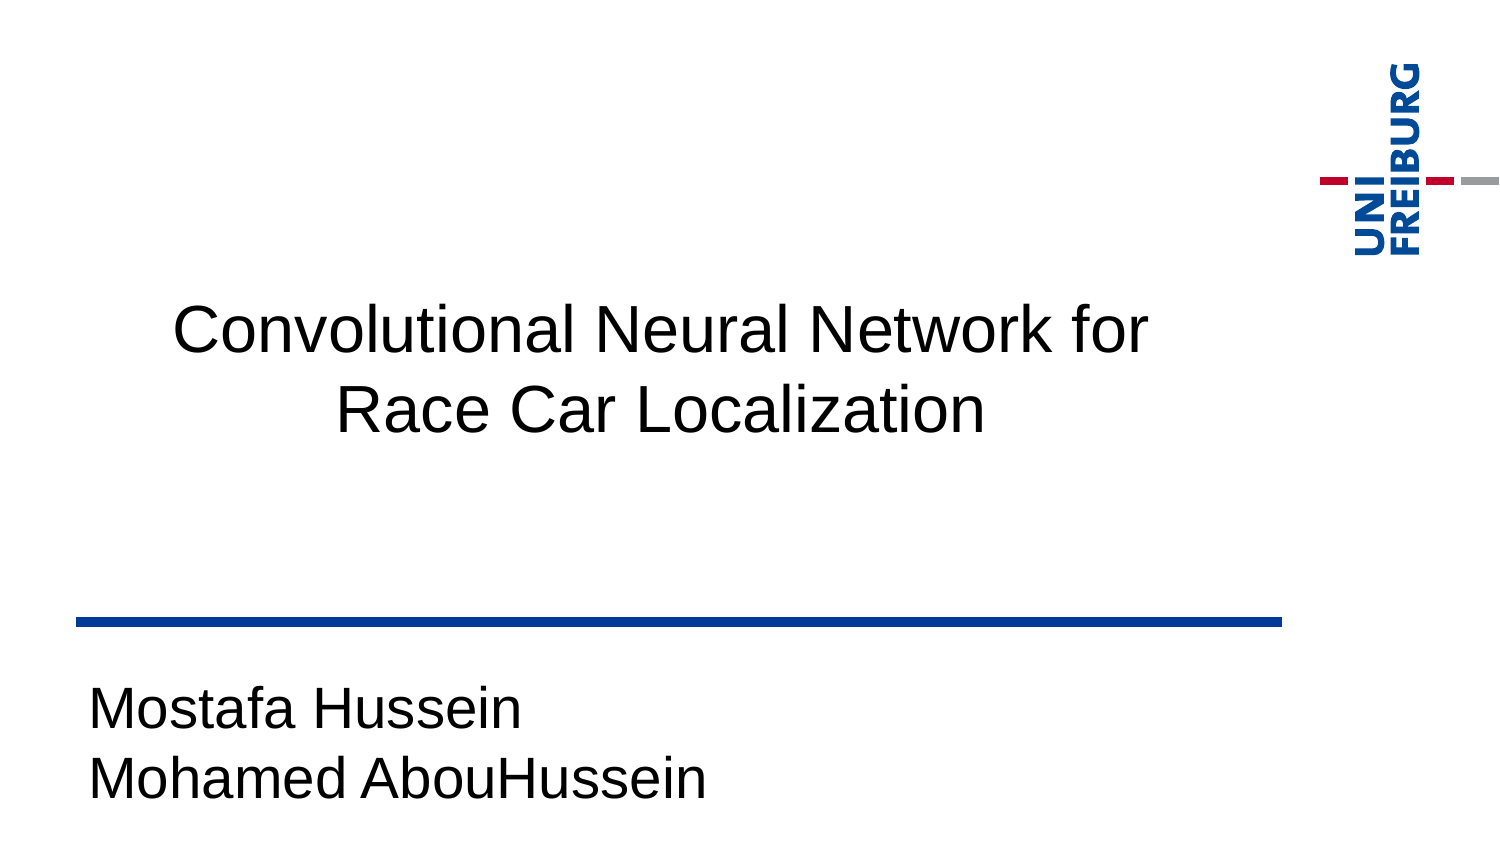

Convolutional Neural Network for Race Car Localization
Mostafa Hussein
Mohamed AbouHussein